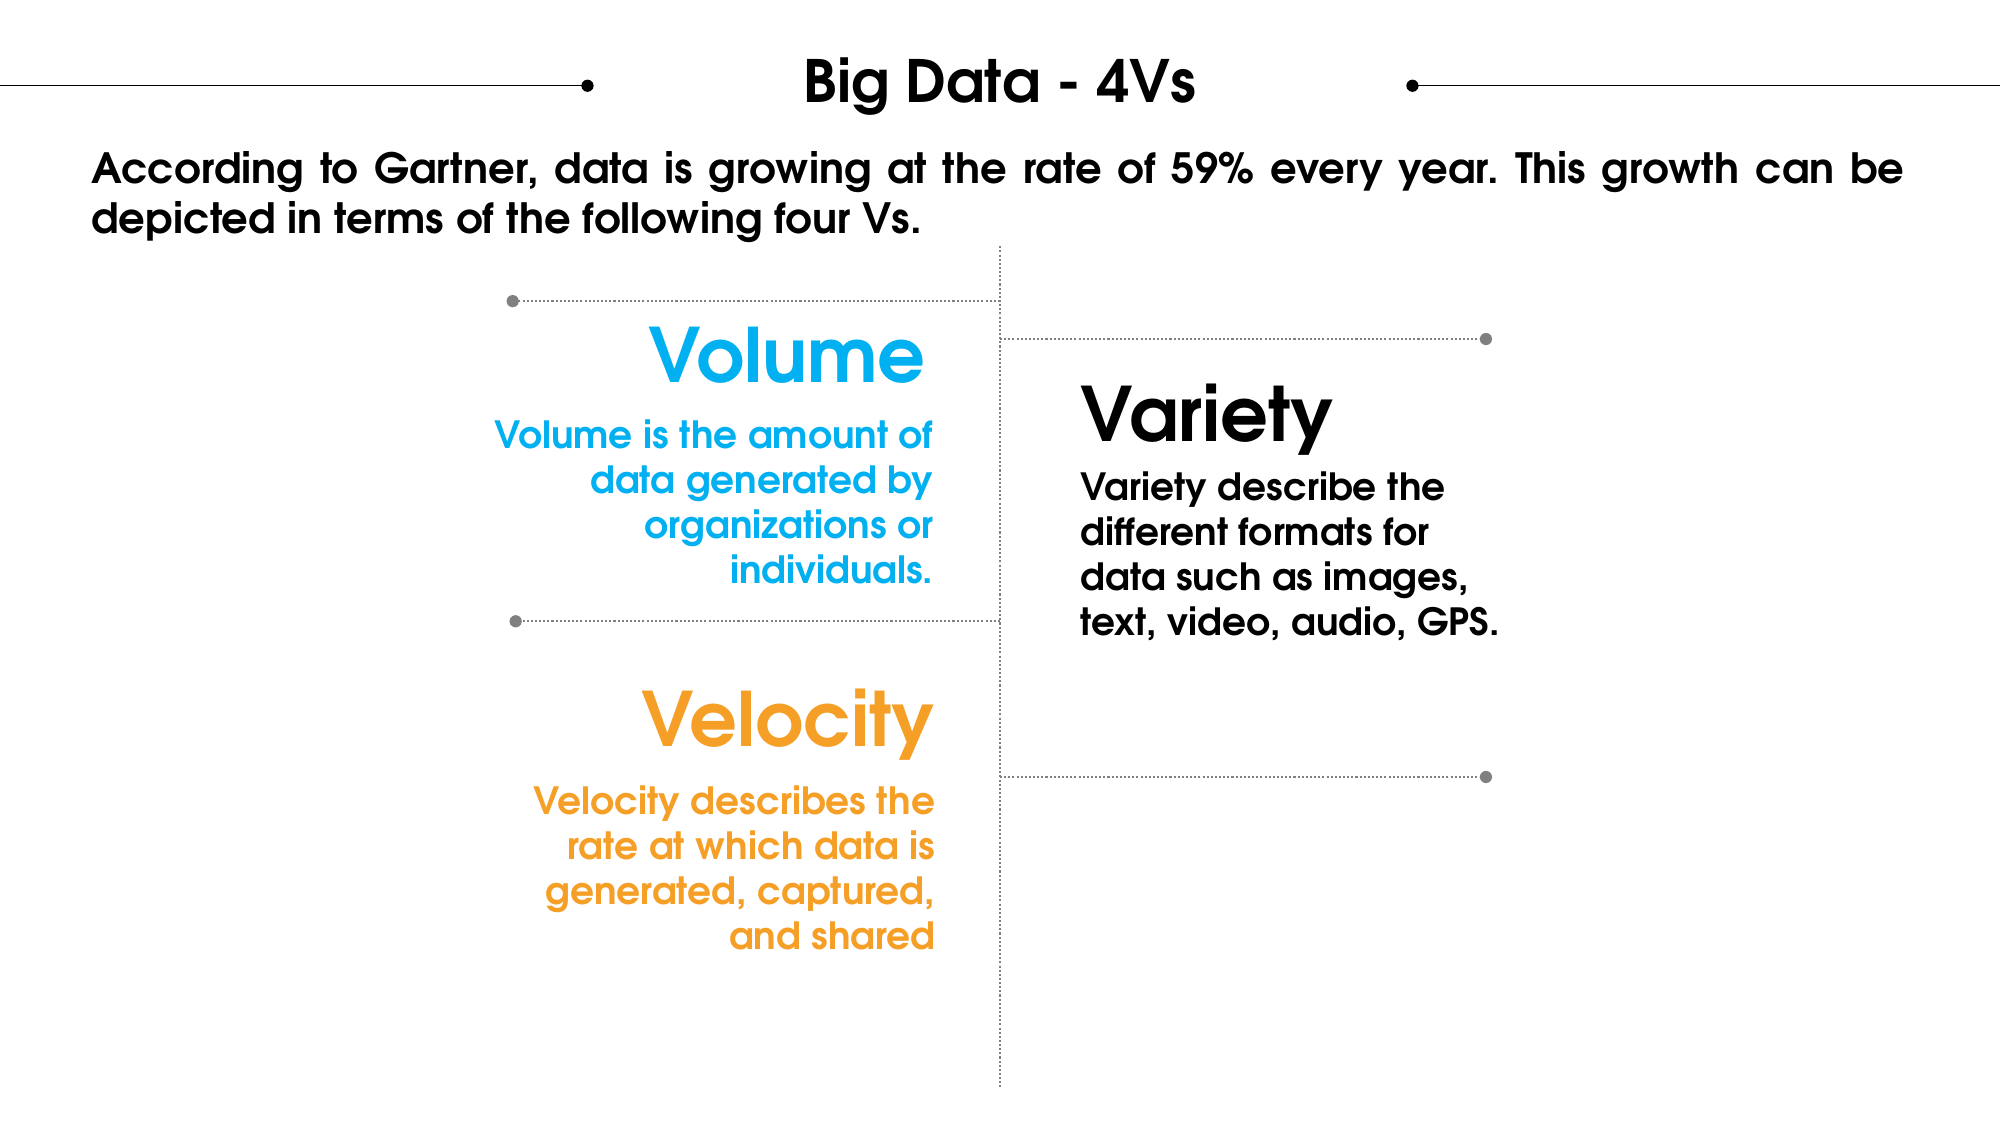

Big Data - 4Vs
According to Gartner, data is growing at the rate of 59% every year. This growth can be depicted in terms of the following four Vs.
Volume
Variety
Variety describe the different formats for data such as images, text, video, audio, GPS.
Volume is the amount of data generated by organizations or individuals.
Velocity
Velocity describes the rate at which data is generated, captured, and shared